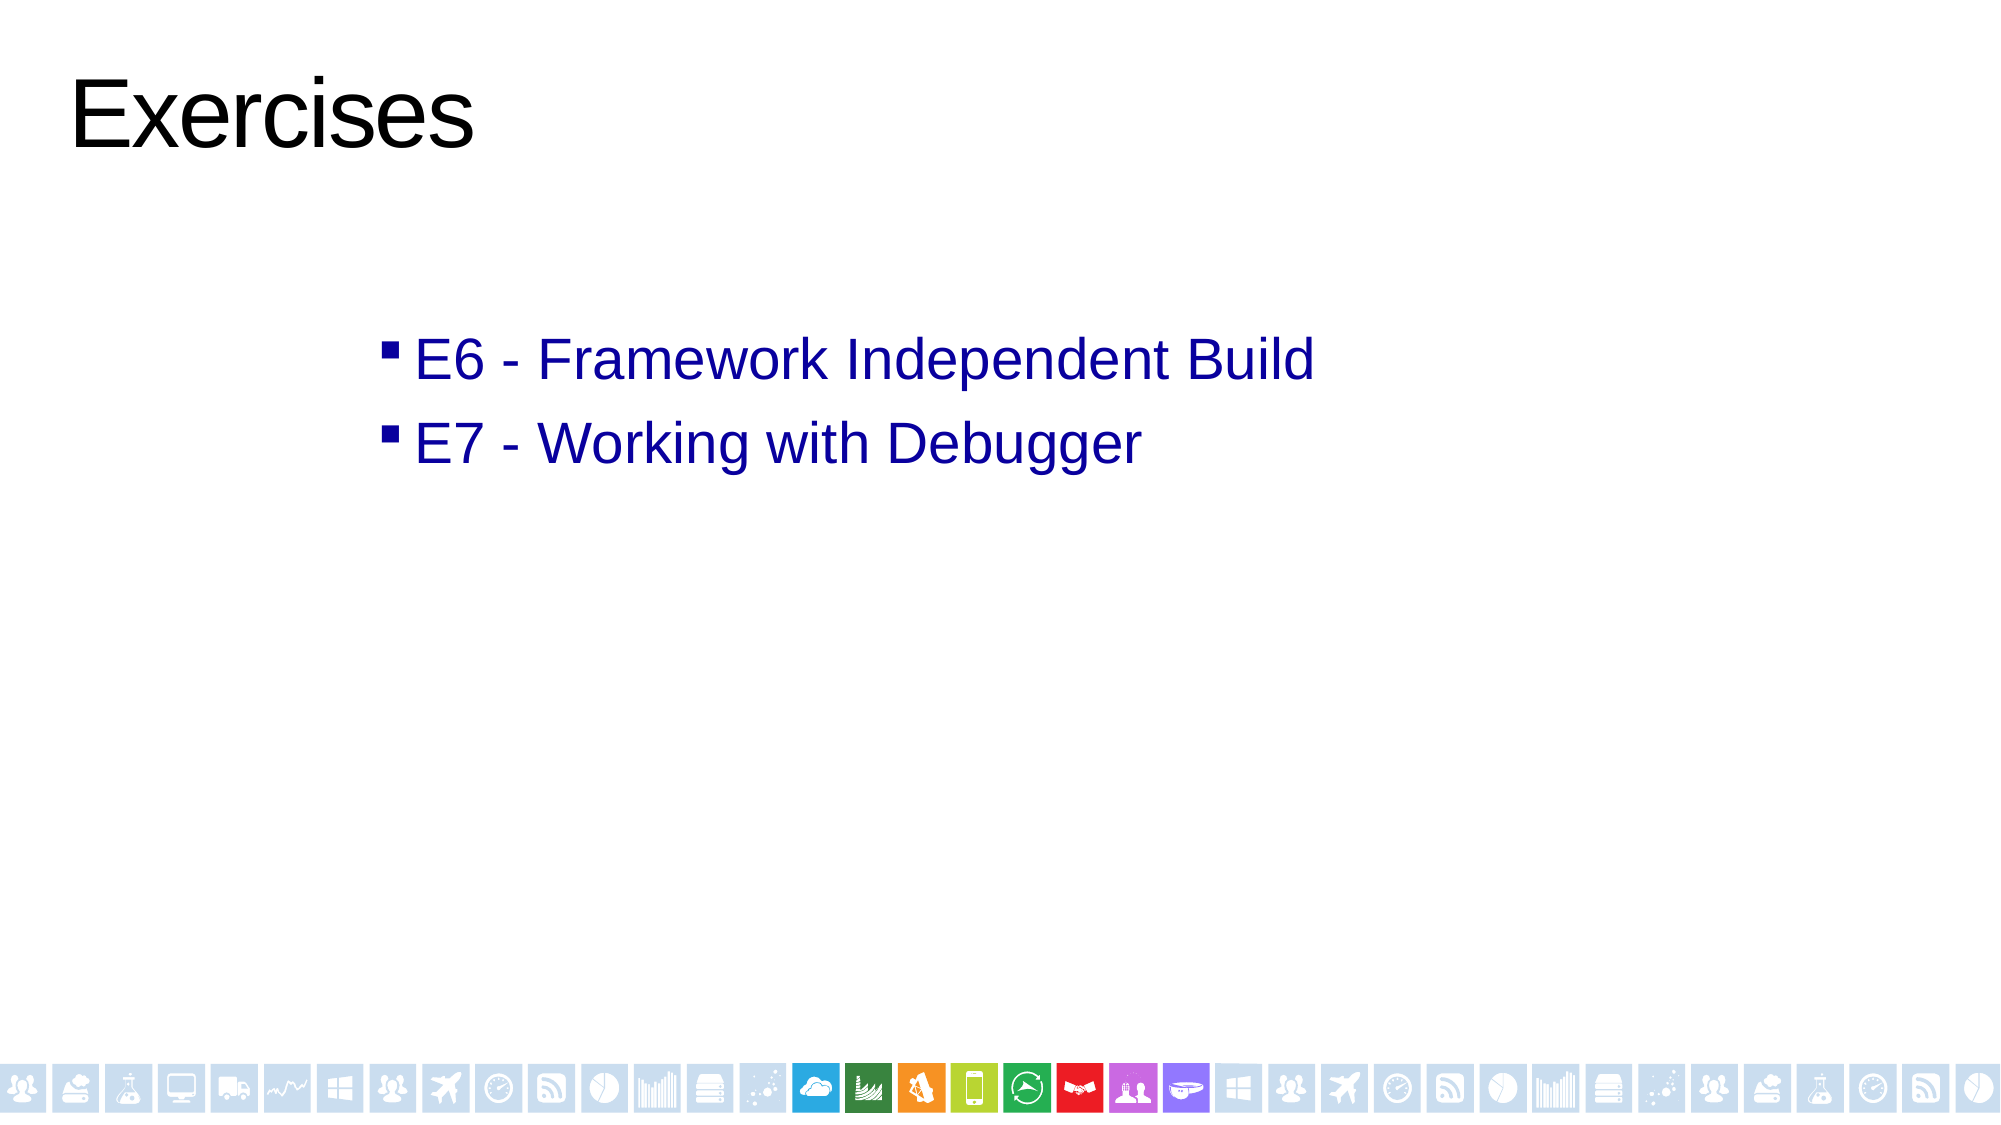

# Exercises

E6 - Framework Independent Build
E7 - Working with Debugger